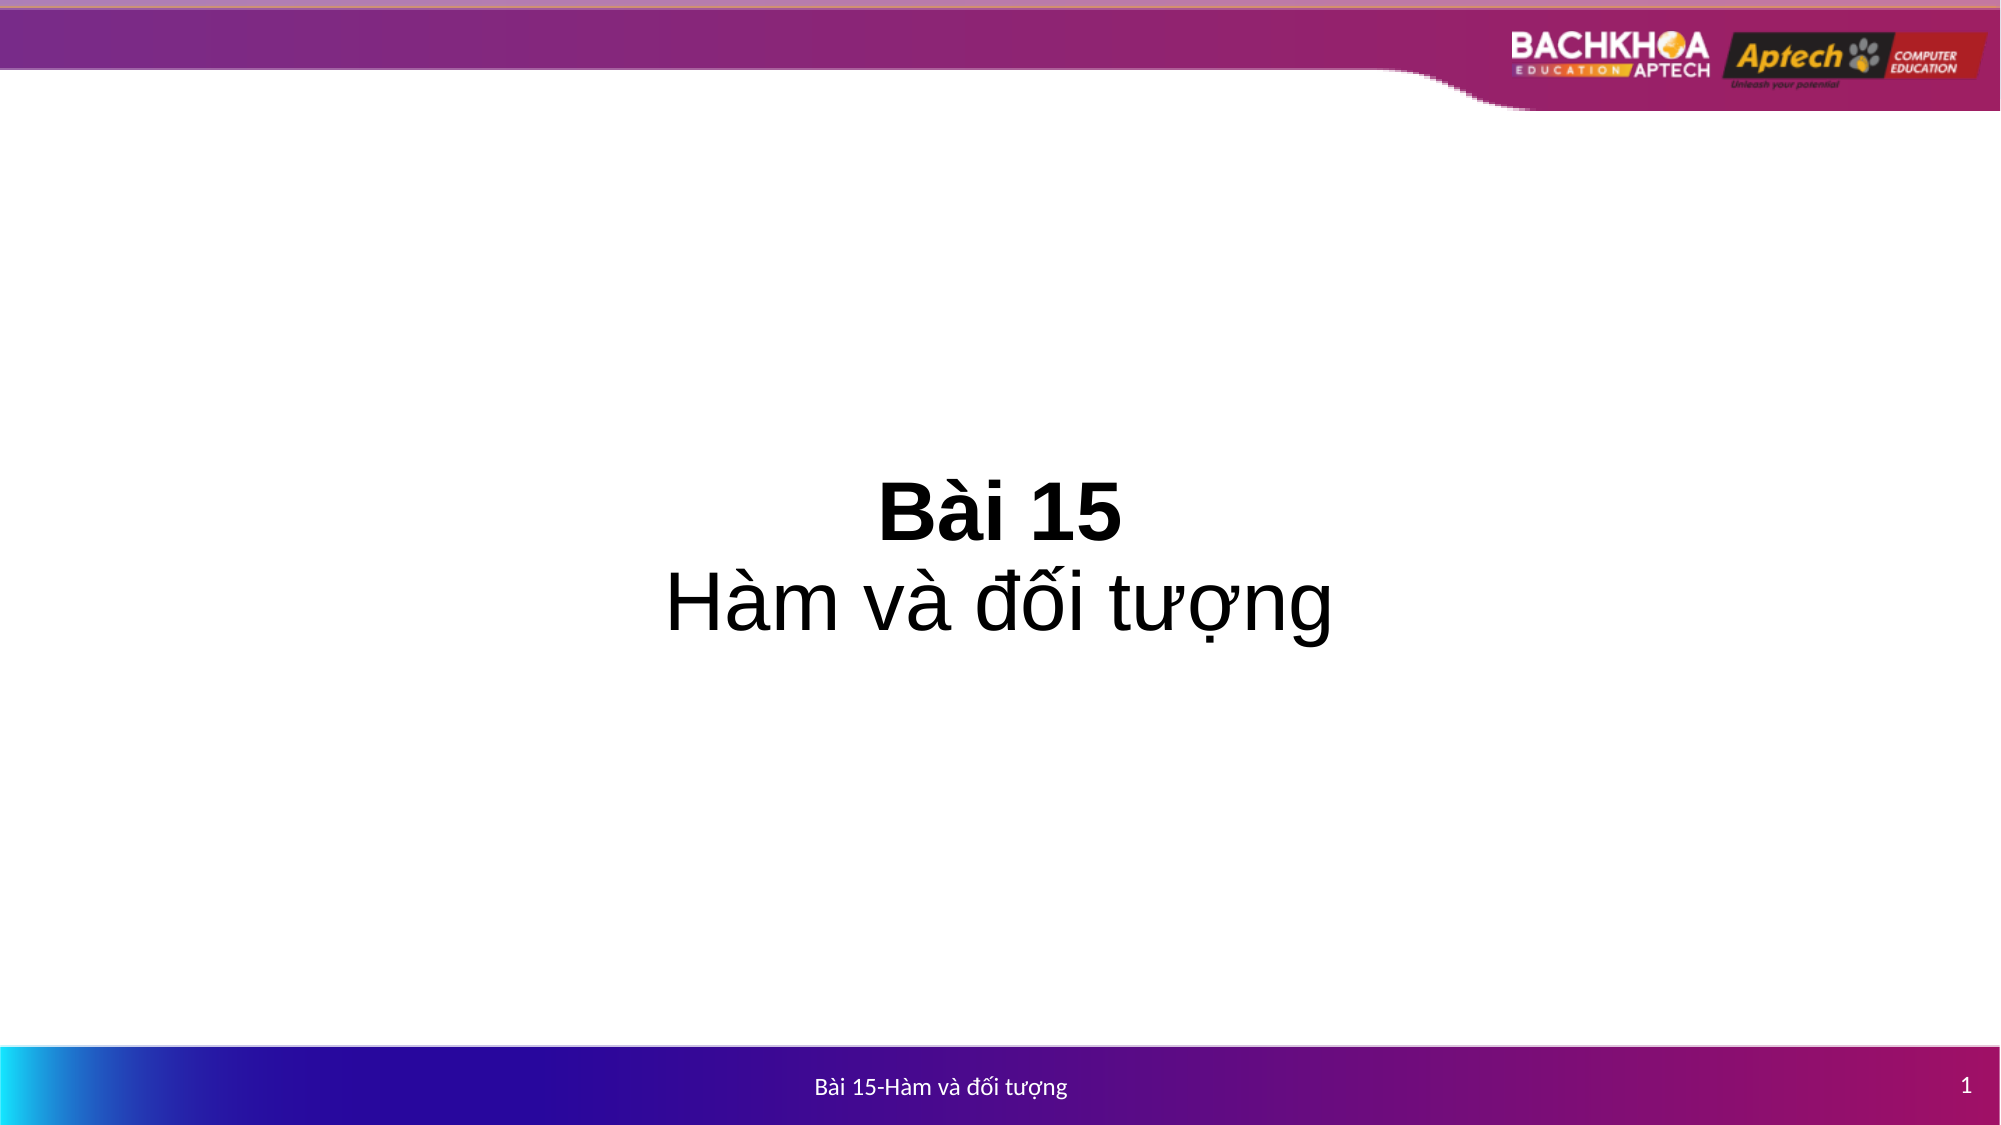

# Bài 15 Hàm và đối tượng

1
Bài 15-Hàm và đối tượng